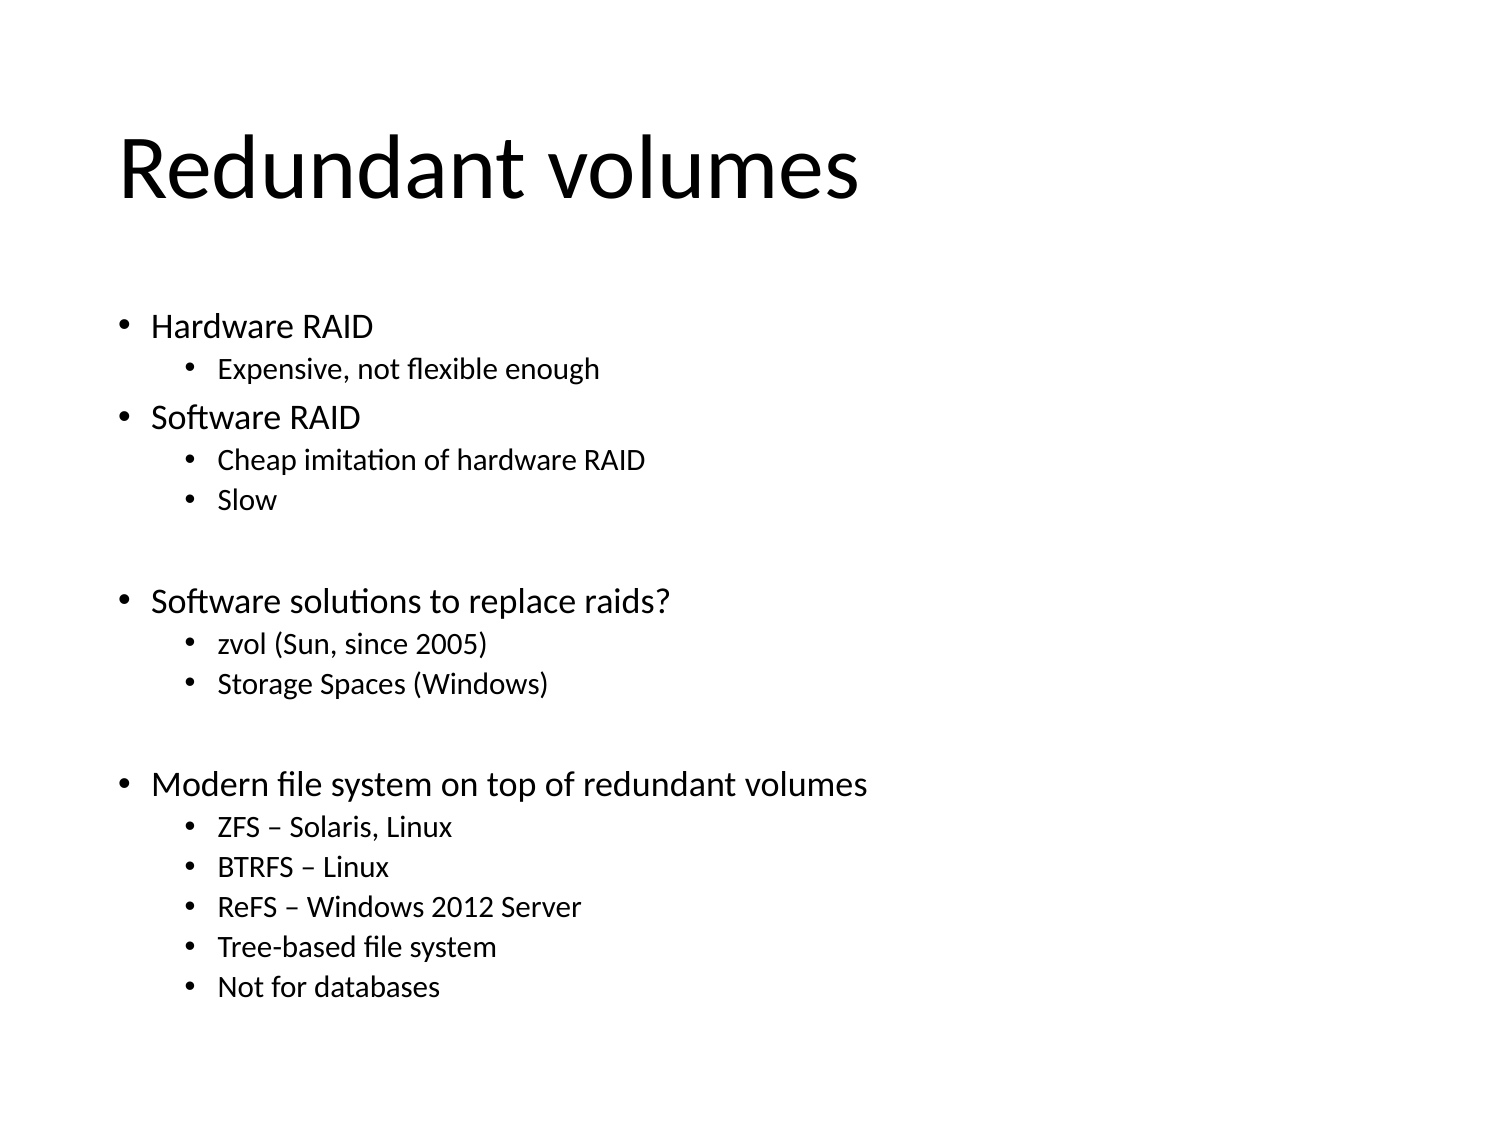

# Redundant volumes
Hardware RAID
Expensive, not flexible enough
Software RAID
Cheap imitation of hardware RAID
Slow

Software solutions to replace raids?
zvol (Sun, since 2005)
Storage Spaces (Windows)

Modern file system on top of redundant volumes
ZFS – Solaris, Linux
BTRFS – Linux
ReFS – Windows 2012 Server
Tree-based file system
Not for databases